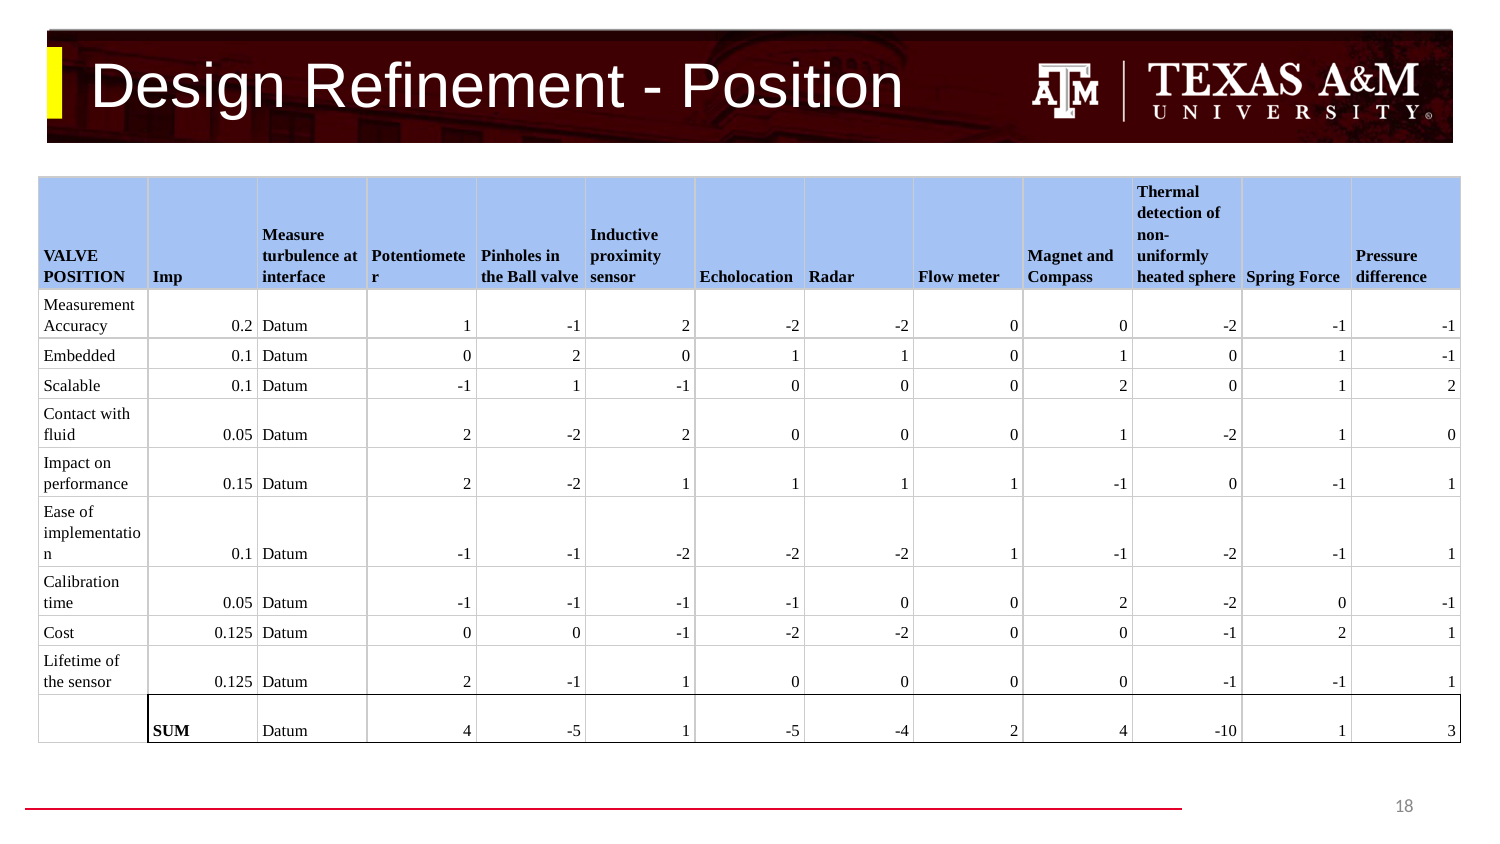

# Design Refinement - Position
| VALVE POSITION | Imp | Measure turbulence at interface | Potentiometer | Pinholes in the Ball valve | Inductive proximity sensor | Echolocation | Radar | Flow meter | Magnet and Compass | Thermal detection of non-uniformly heated sphere | Spring Force | Pressure difference |
| --- | --- | --- | --- | --- | --- | --- | --- | --- | --- | --- | --- | --- |
| Measurement Accuracy | 0.2 | Datum | 1 | -1 | 2 | -2 | -2 | 0 | 0 | -2 | -1 | -1 |
| Embedded | 0.1 | Datum | 0 | 2 | 0 | 1 | 1 | 0 | 1 | 0 | 1 | -1 |
| Scalable | 0.1 | Datum | -1 | 1 | -1 | 0 | 0 | 0 | 2 | 0 | 1 | 2 |
| Contact with fluid | 0.05 | Datum | 2 | -2 | 2 | 0 | 0 | 0 | 1 | -2 | 1 | 0 |
| Impact on performance | 0.15 | Datum | 2 | -2 | 1 | 1 | 1 | 1 | -1 | 0 | -1 | 1 |
| Ease of implementation | 0.1 | Datum | -1 | -1 | -2 | -2 | -2 | 1 | -1 | -2 | -1 | 1 |
| Calibration time | 0.05 | Datum | -1 | -1 | -1 | -1 | 0 | 0 | 2 | -2 | 0 | -1 |
| Cost | 0.125 | Datum | 0 | 0 | -1 | -2 | -2 | 0 | 0 | -1 | 2 | 1 |
| Lifetime of the sensor | 0.125 | Datum | 2 | -1 | 1 | 0 | 0 | 0 | 0 | -1 | -1 | 1 |
|  | SUM | Datum | 4 | -5 | 1 | -5 | -4 | 2 | 4 | -10 | 1 | 3 |
18